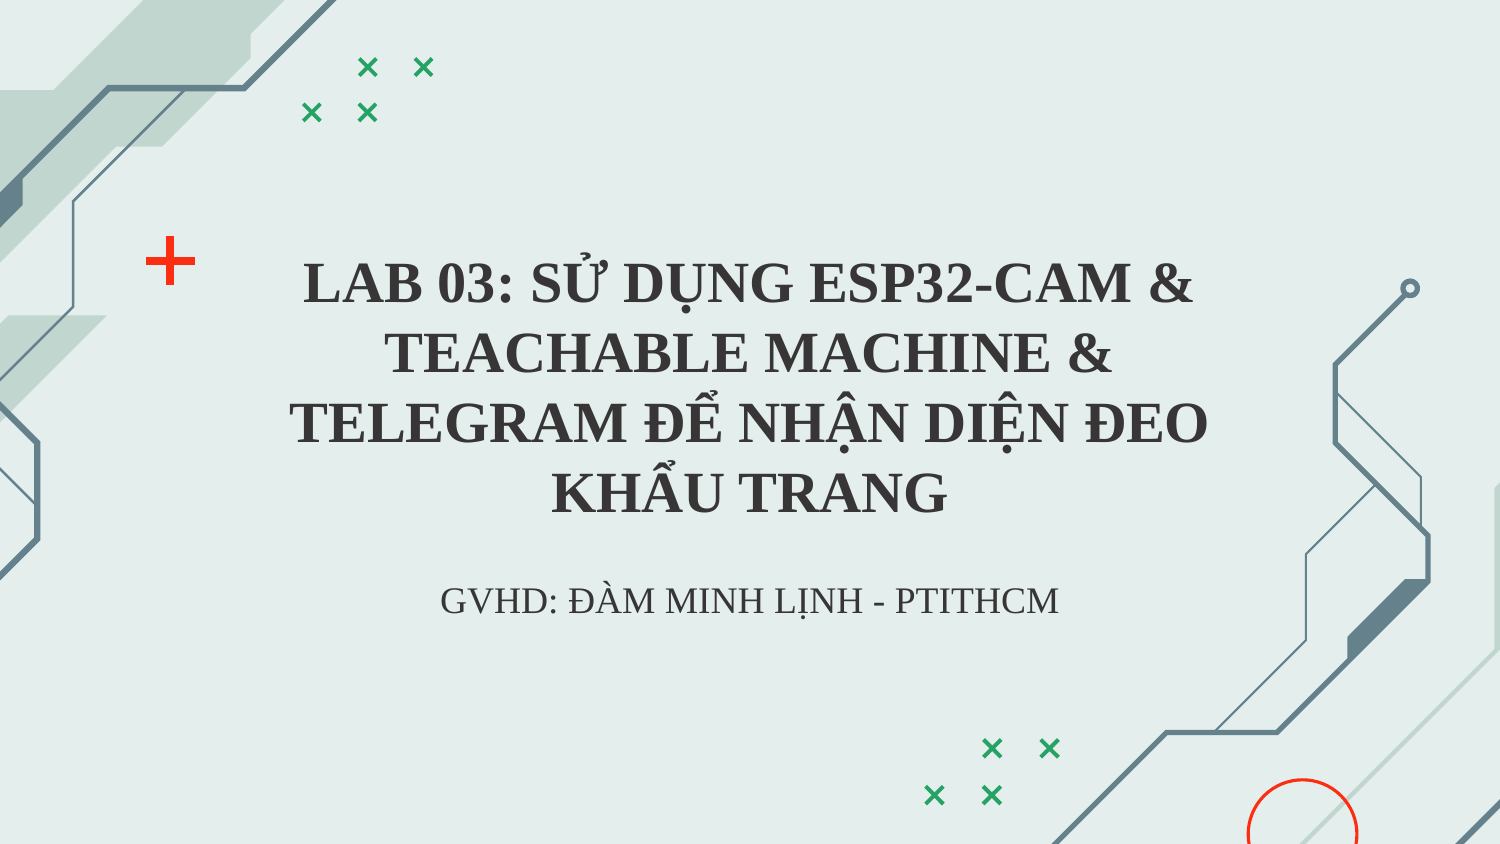

# LAB 03: SỬ DỤNG ESP32-CAM & TEACHABLE MACHINE & TELEGRAM ĐỂ NHẬN DIỆN ĐEO KHẨU TRANG

GVHD: ĐÀM MINH LỊNH - PTITHCM